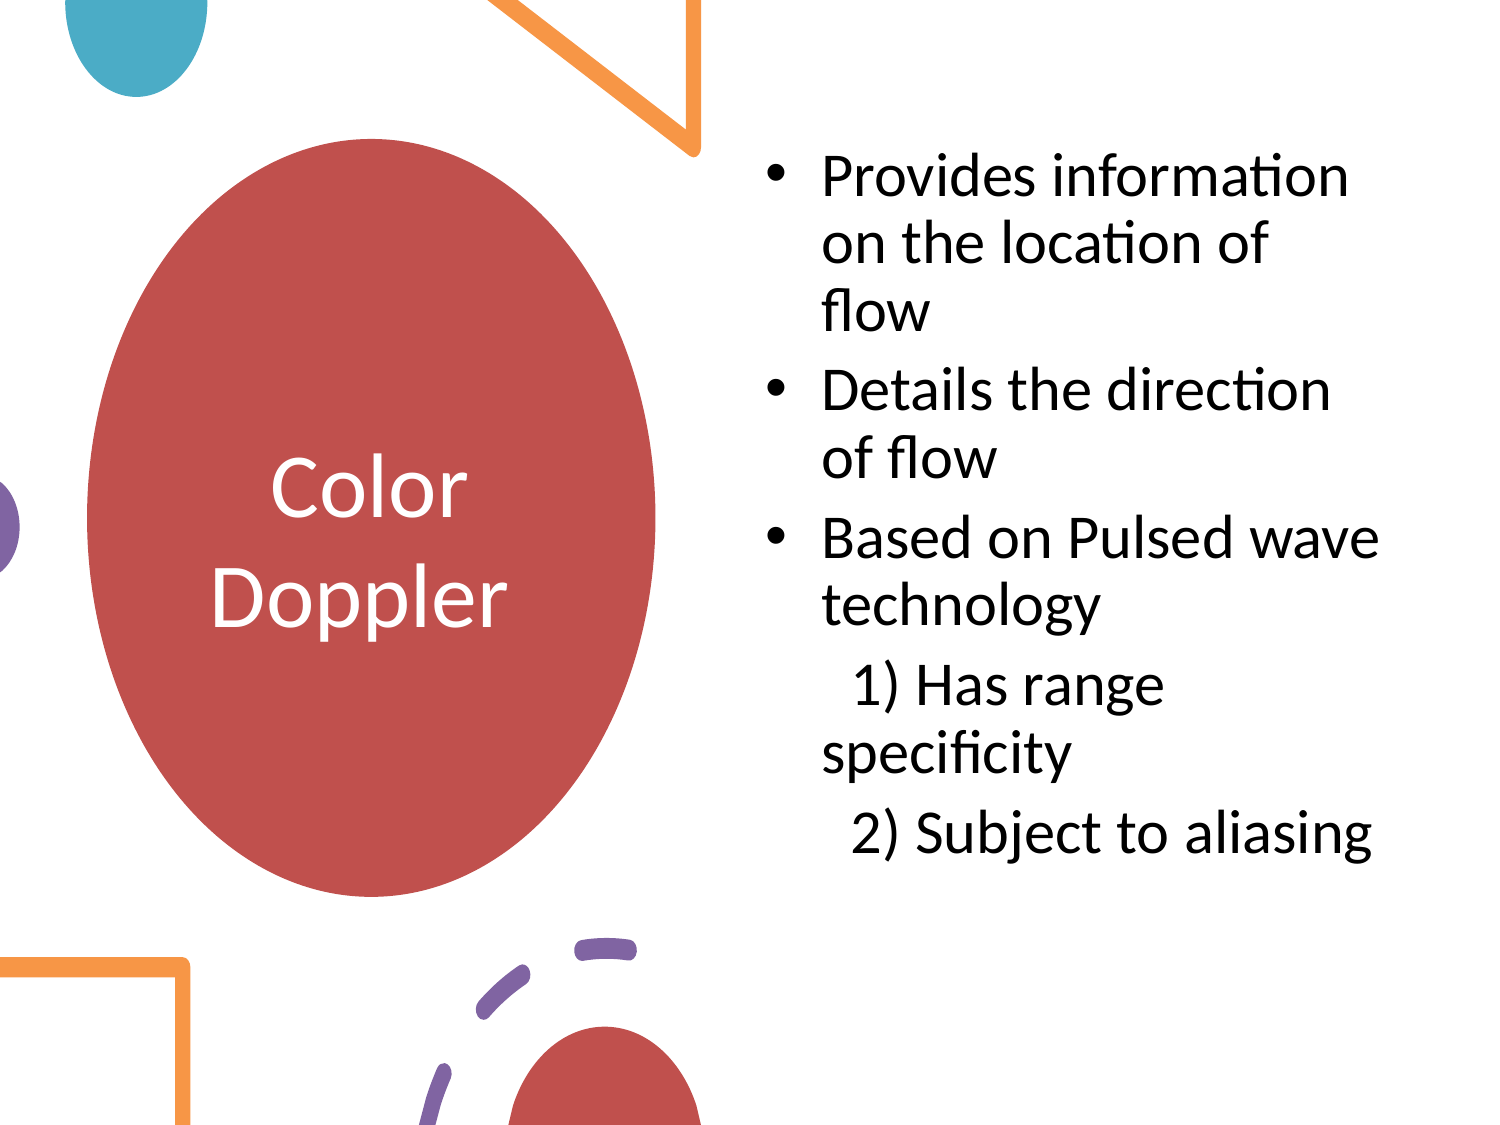

Provides information on the location of flow
Details the direction of flow
Based on Pulsed wave technology
      1) Has range specificity
      2) Subject to aliasing

# Color Doppler